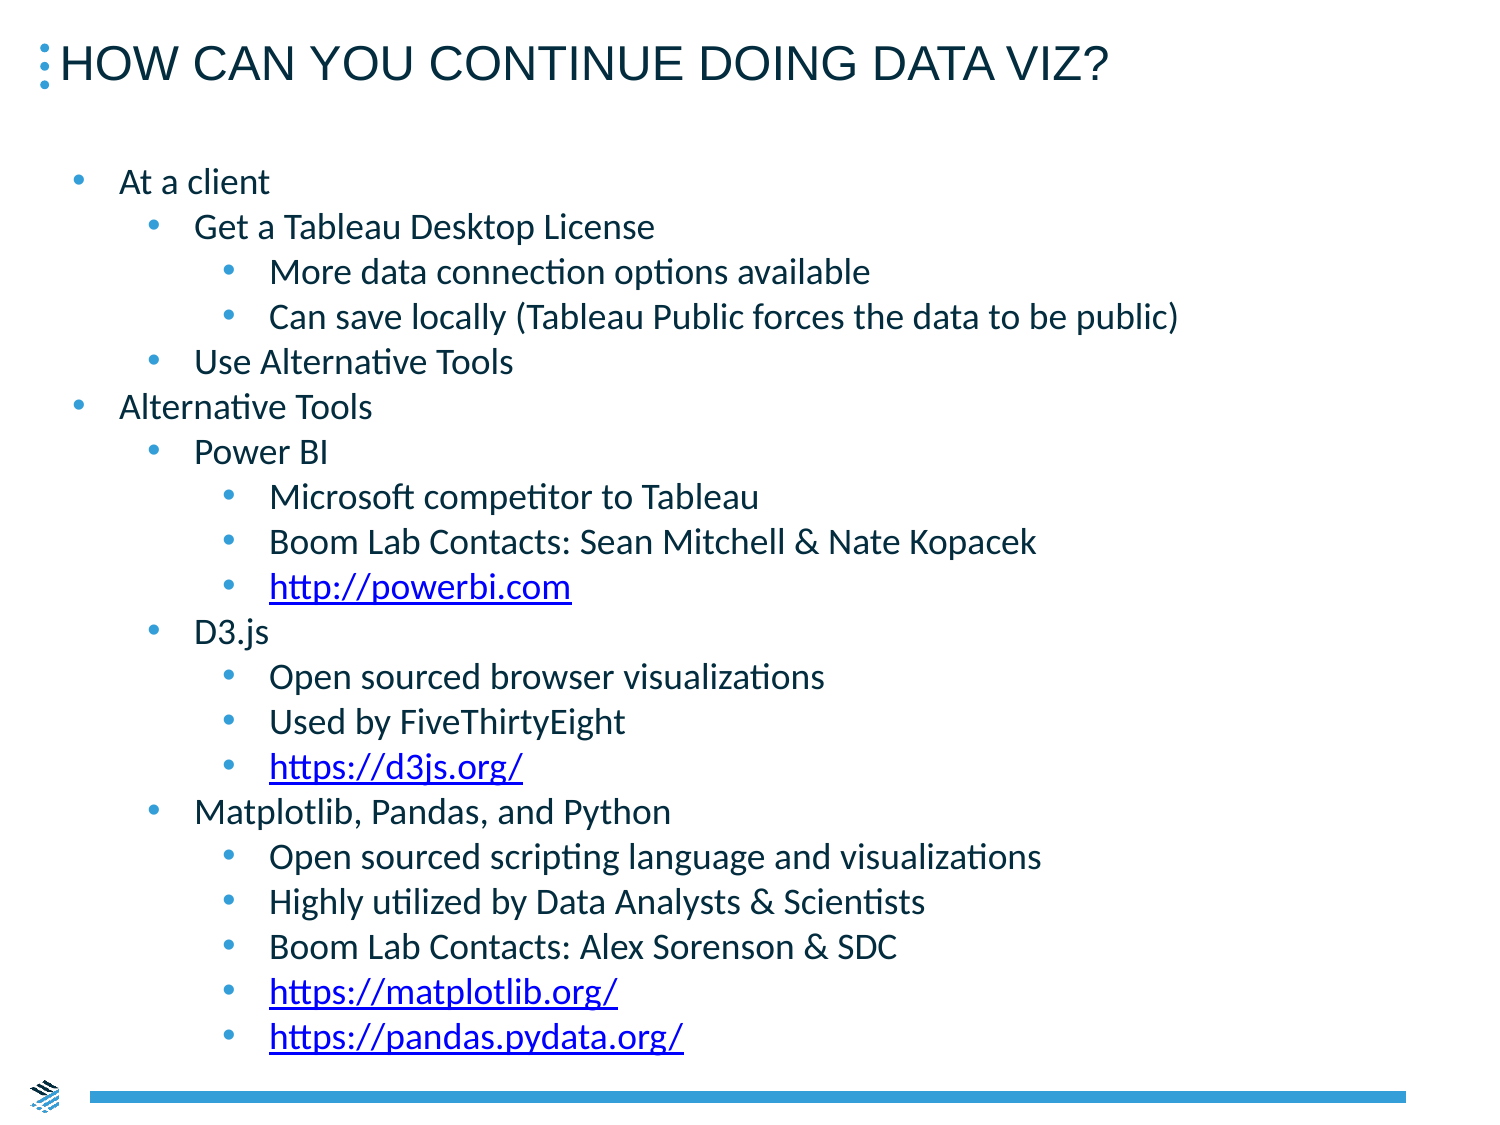

How Can you continue doing Data Viz?
At a client
Get a Tableau Desktop License
More data connection options available
Can save locally (Tableau Public forces the data to be public)
Use Alternative Tools
Alternative Tools
Power BI
Microsoft competitor to Tableau
Boom Lab Contacts: Sean Mitchell & Nate Kopacek
http://powerbi.com
D3.js
Open sourced browser visualizations
Used by FiveThirtyEight
https://d3js.org/
Matplotlib, Pandas, and Python
Open sourced scripting language and visualizations
Highly utilized by Data Analysts & Scientists
Boom Lab Contacts: Alex Sorenson & SDC
https://matplotlib.org/
https://pandas.pydata.org/